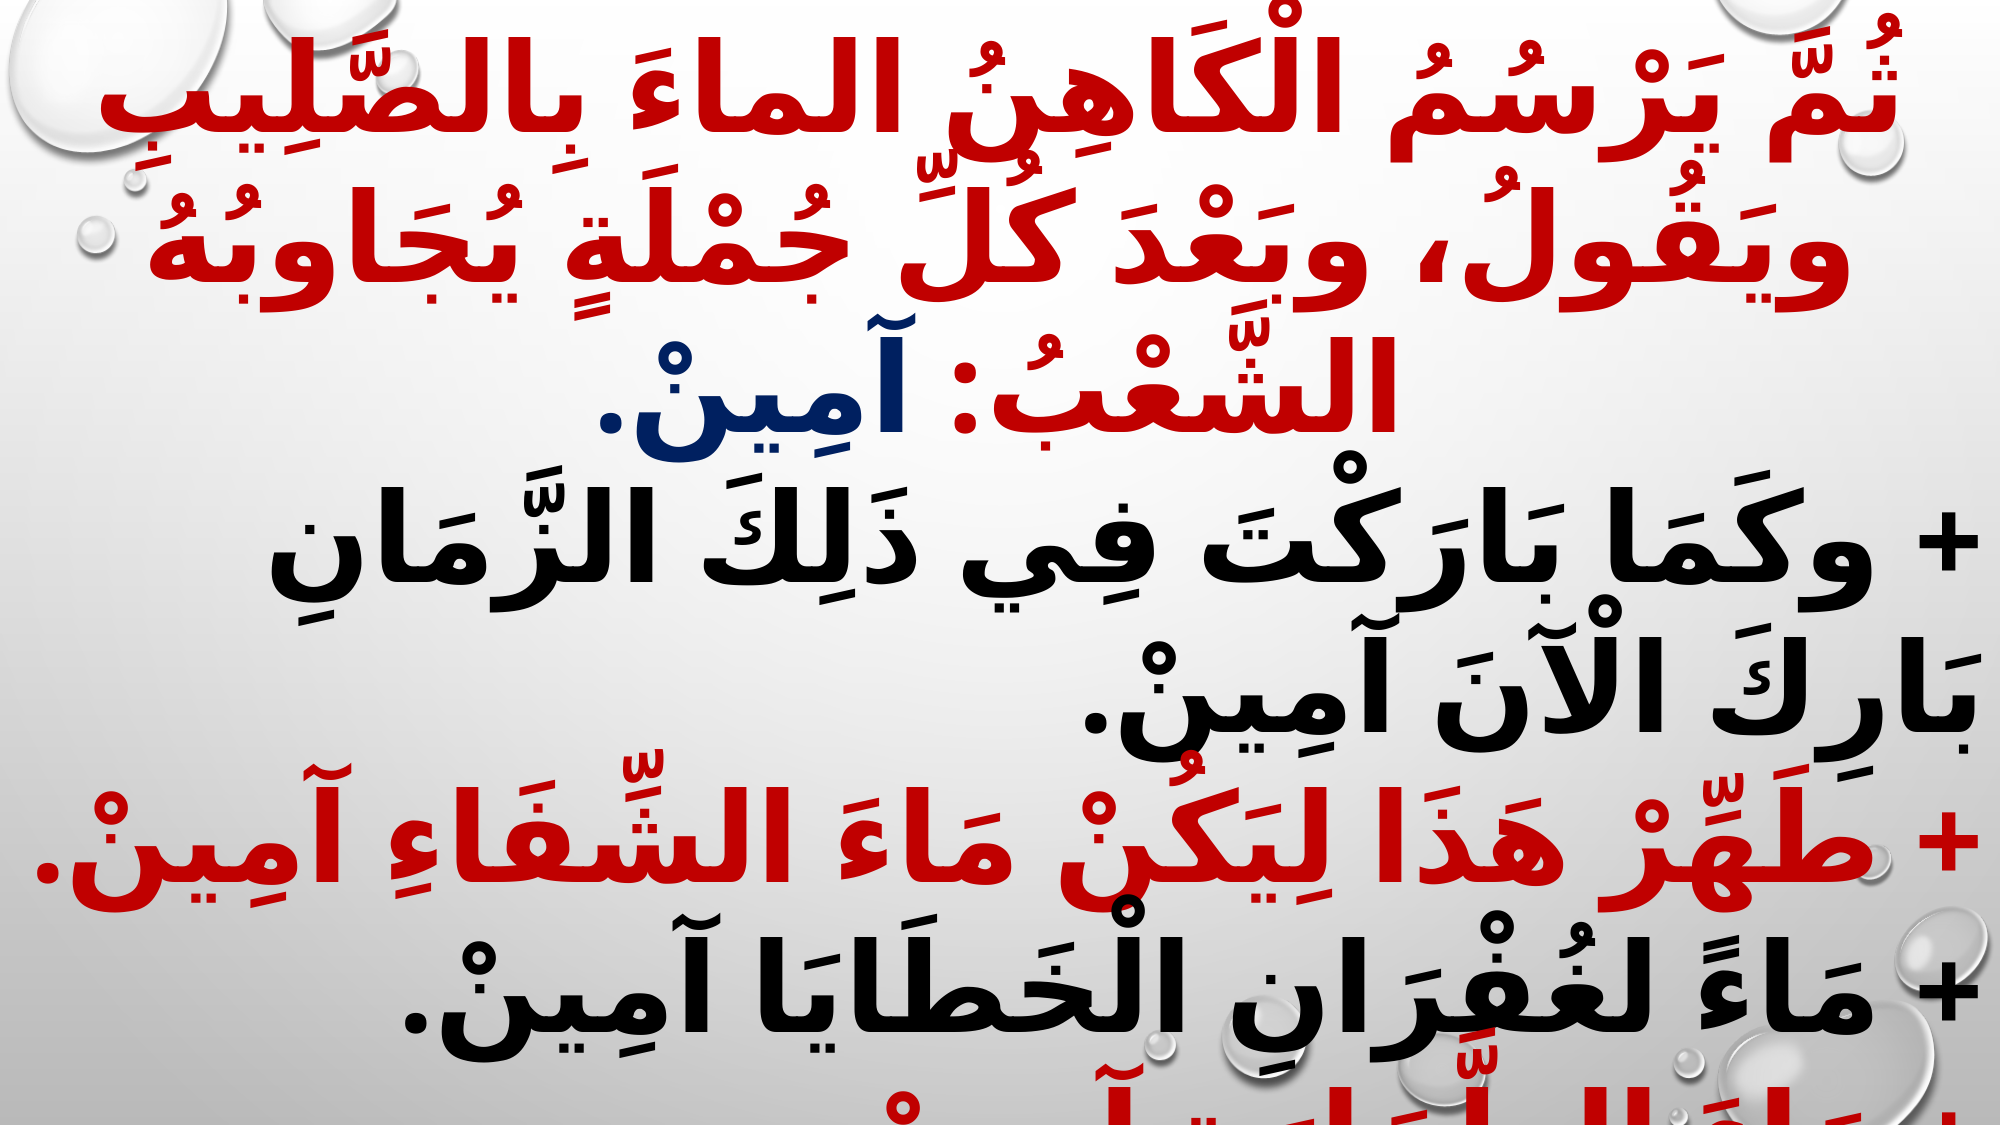

ثُمَّ يَرْسُمُ الْكَاهِنُ الماءَ بِالصَّلِيبِ ويَقُولُ، وبَعْدَ كُلِّ جُمْلَةٍ يُجَاوبُهُ الشَّعْبُ: آمِينْ.
+ وكَمَا بَارَكْتَ فِي ذَلِكَ الزَّمَانِ بَارِكَ الْآنَ آمِينْ.
+ طَهِّرْ هَذَا لِيَكُنْ مَاءَ الشِّفَاءِ آمِينْ.
+ مَاءً لغُفْرَانِ الْخَطَايَا آمِينْ.
+ مَاءَ الطَّهَارَةِ آمِينْ.
+ خَلَاَصًا وصِحَّةً لِأَنْفُسِنَا وأَجْسَادِنَا وأَرْواحِنَا آمِينْ.